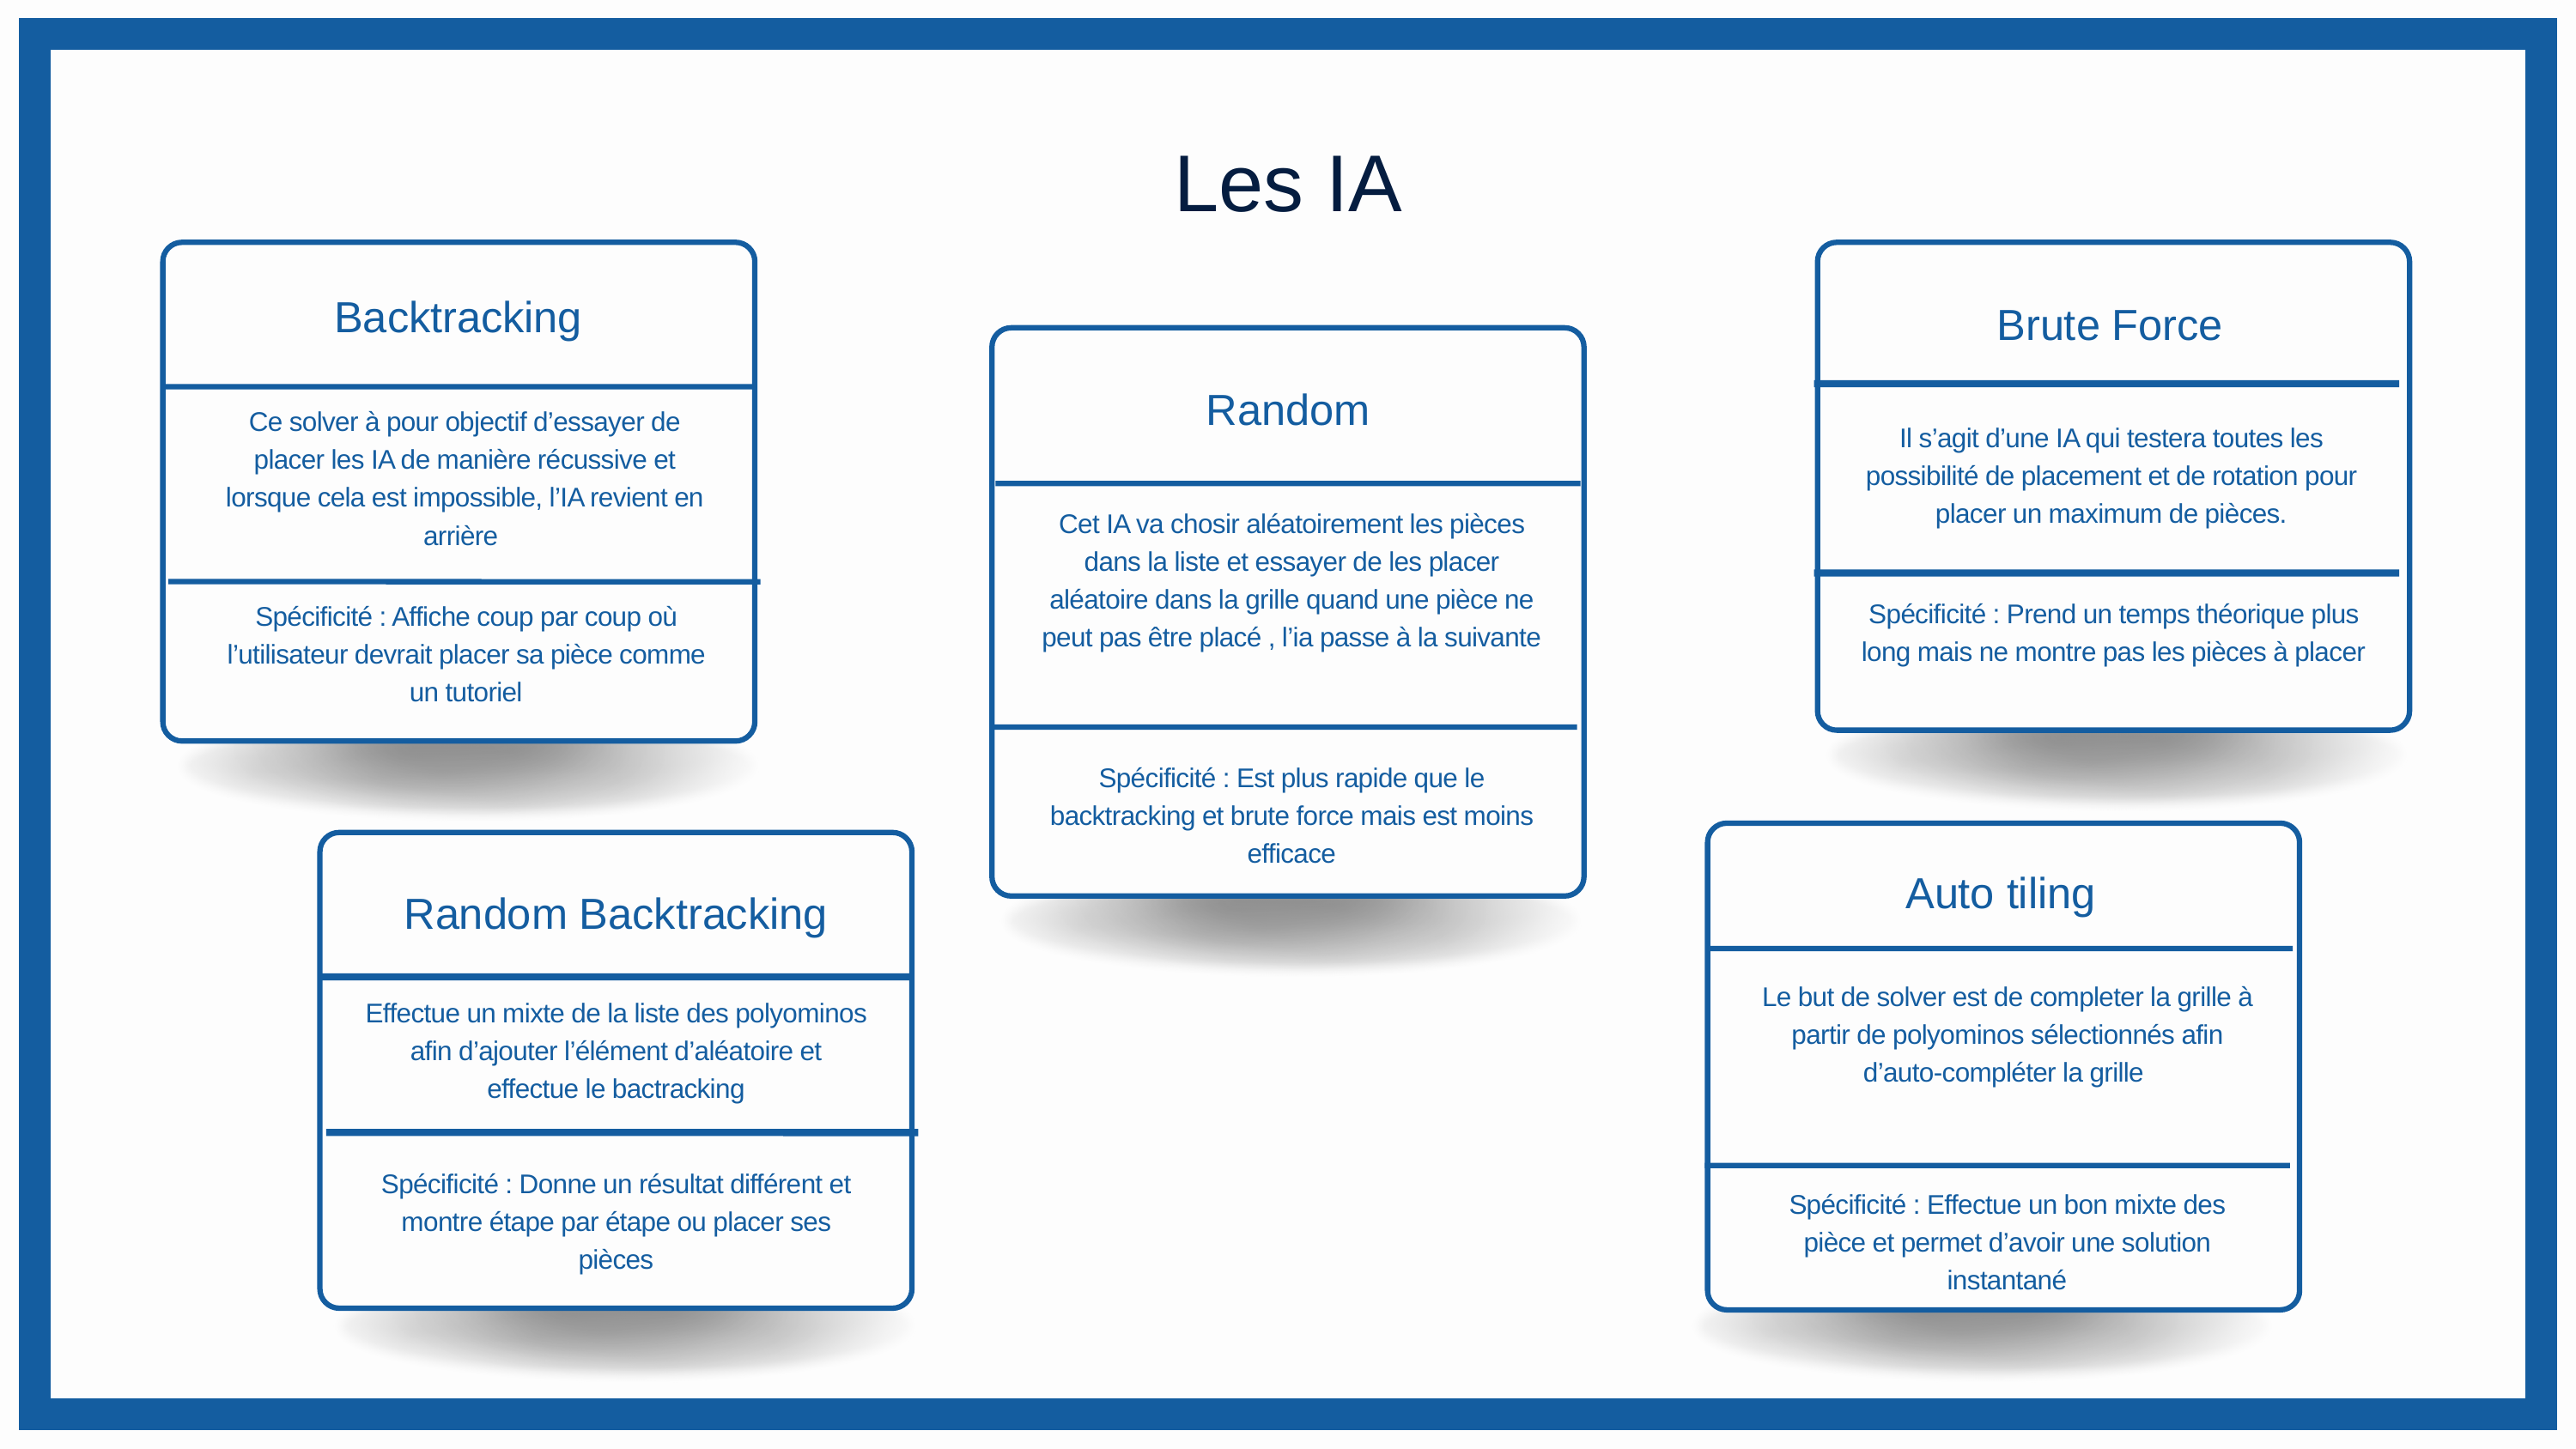

Les IA

Brute Force

Il s’agit d’une IA qui testera toutes les possibilité de placement et de rotation pour placer un maximum de pièces.

Spécificité : Prend un temps théorique plus long mais ne montre pas les pièces à placer

Backtracking

Random

Ce solver à pour objectif d’essayer de placer les IA de manière récussive et lorsque cela est impossible, l’IA revient en arrière

Cet IA va chosir aléatoirement les pièces dans la liste et essayer de les placer aléatoire dans la grille quand une pièce ne peut pas être placé , l’ia passe à la suivante

Spécificité : Affiche coup par coup où l’utilisateur devrait placer sa pièce comme un tutoriel

Spécificité : Est plus rapide que le backtracking et brute force mais est moins efficace

Random Backtracking

Effectue un mixte de la liste des polyominos afin d’ajouter l’élément d’aléatoire et effectue le bactracking

Spécificité : Donne un résultat différent et montre étape par étape ou placer ses pièces

Auto tiling

Le but de solver est de completer la grille à partir de polyominos sélectionnés afin d’auto-compléter la grille

Spécificité : Effectue un bon mixte des pièce et permet d’avoir une solution instantané